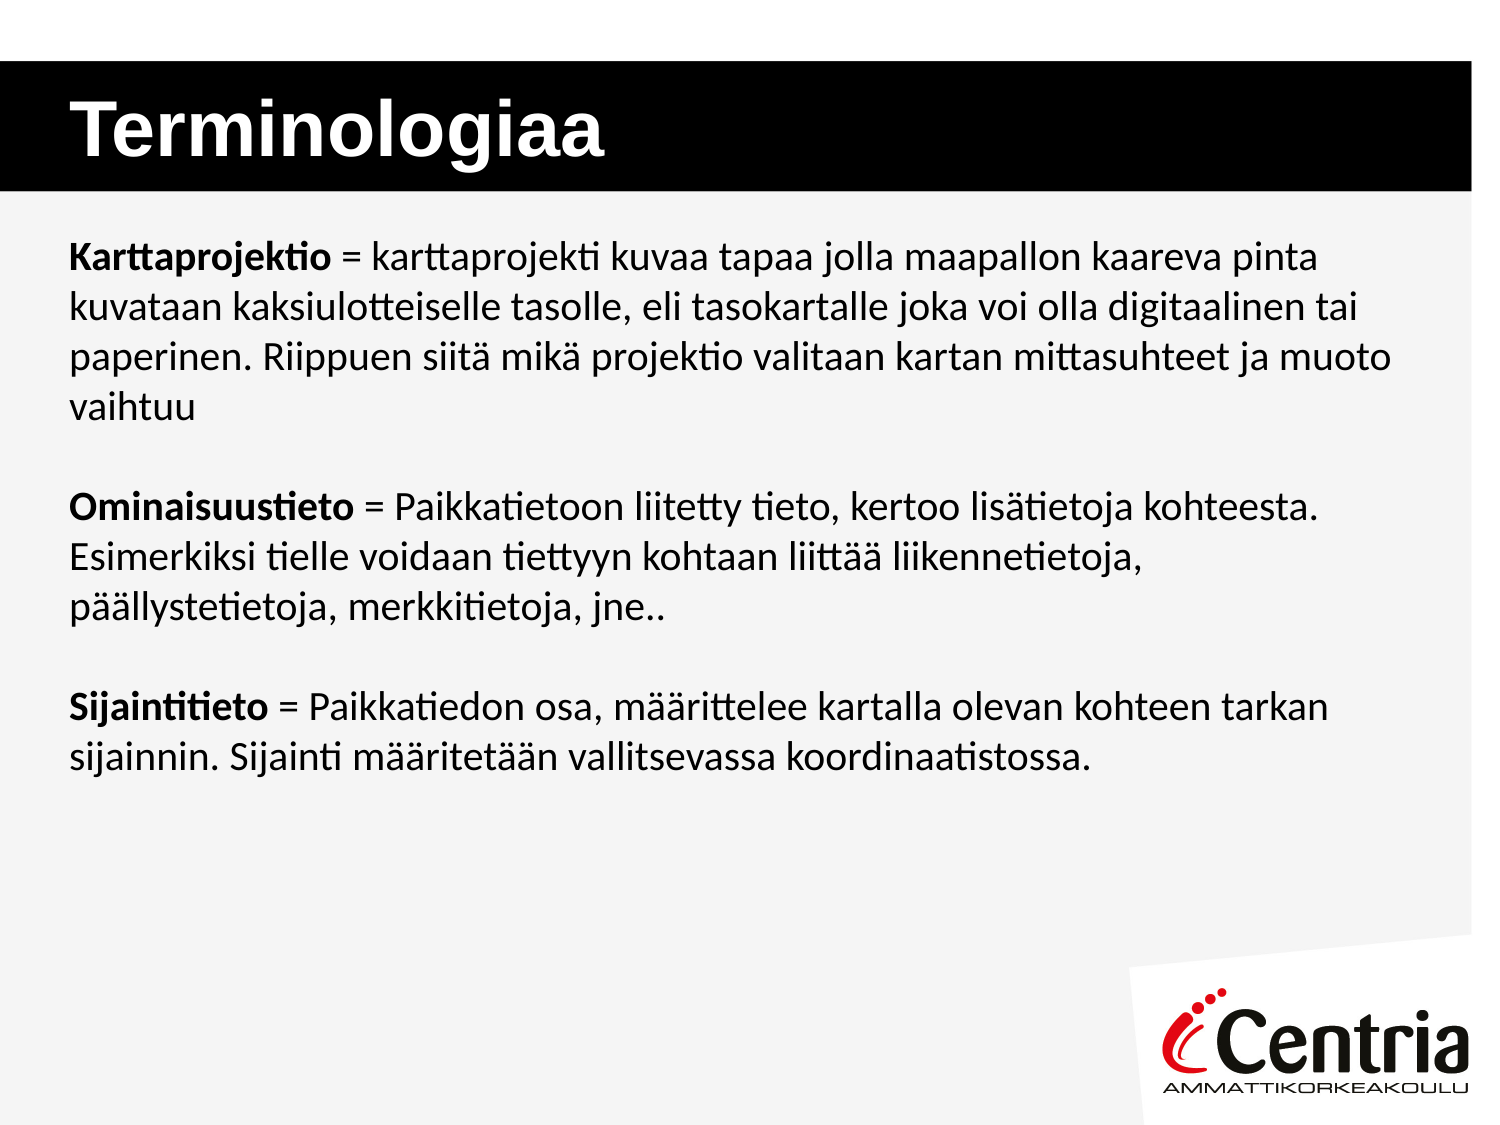

# Terminologiaa
Karttaprojektio = karttaprojekti kuvaa tapaa jolla maapallon kaareva pinta kuvataan kaksiulotteiselle tasolle, eli tasokartalle joka voi olla digitaalinen tai paperinen. Riippuen siitä mikä projektio valitaan kartan mittasuhteet ja muoto vaihtuu

Ominaisuustieto = Paikkatietoon liitetty tieto, kertoo lisätietoja kohteesta. Esimerkiksi tielle voidaan tiettyyn kohtaan liittää liikennetietoja, päällystetietoja, merkkitietoja, jne..
Sijaintitieto = Paikkatiedon osa, määrittelee kartalla olevan kohteen tarkan sijainnin. Sijainti määritetään vallitsevassa koordinaatistossa.